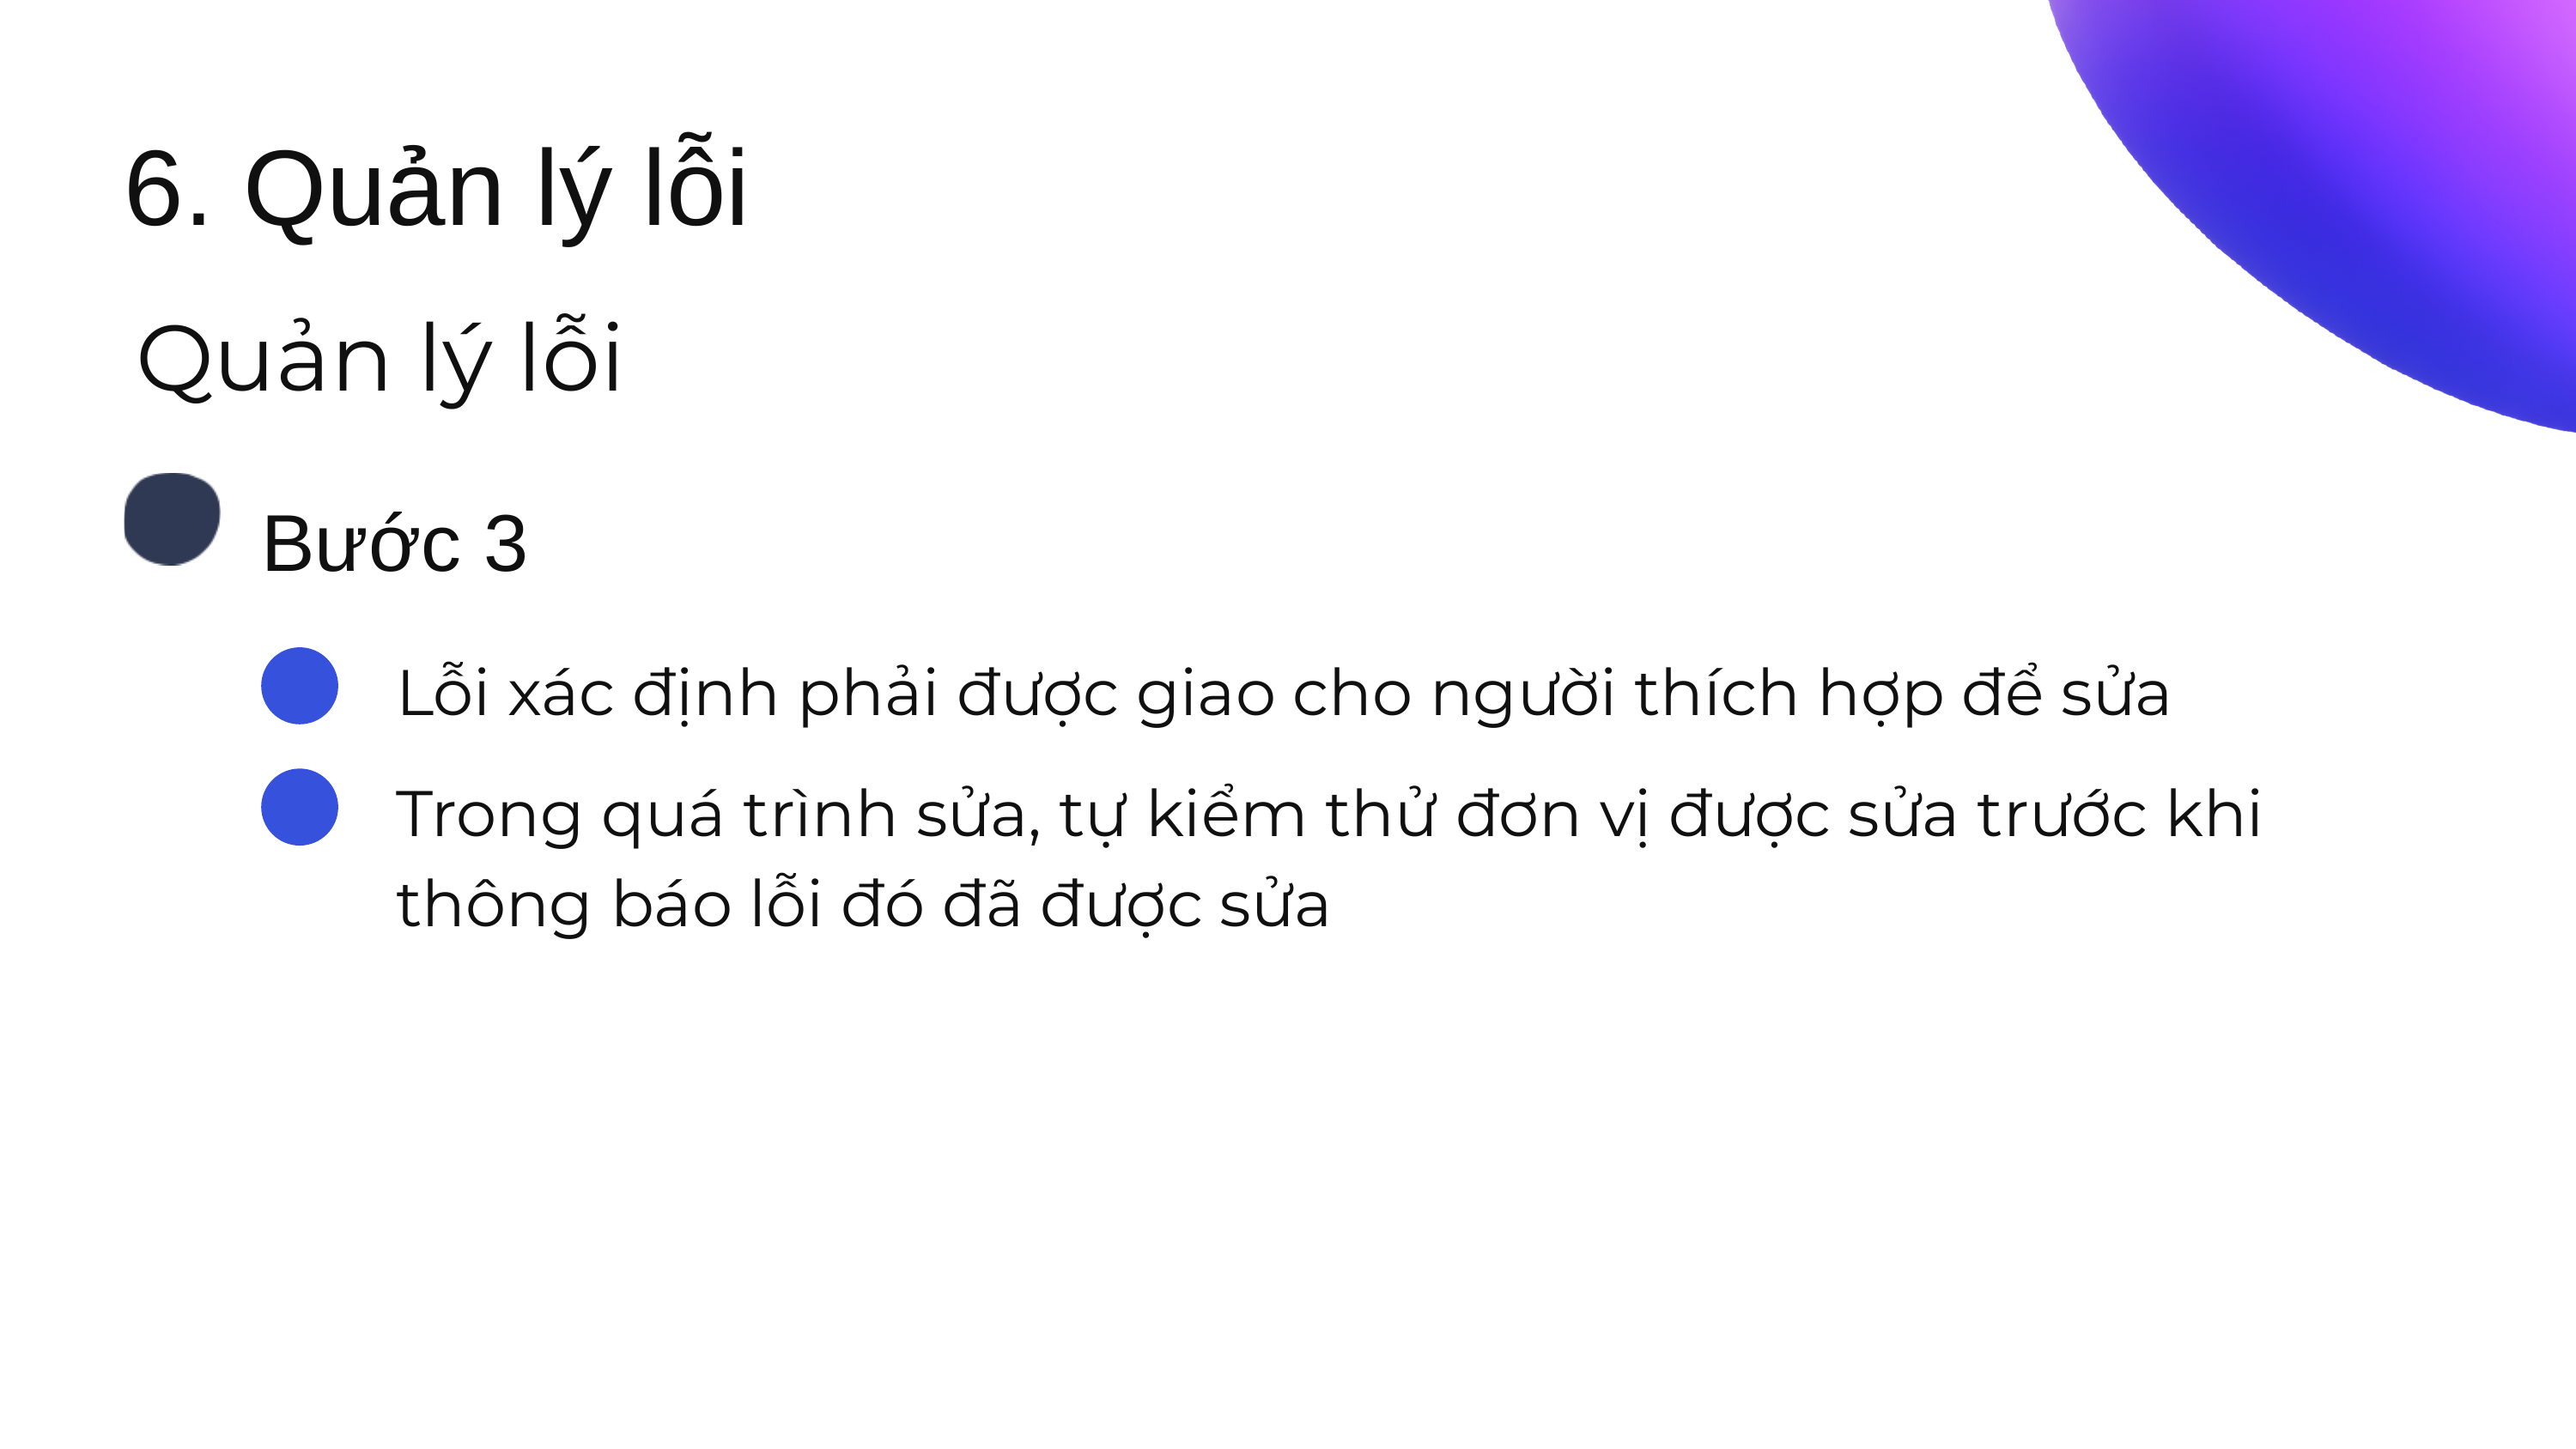

6. Quản lý lỗi
Quản lý lỗi

Bước 3
Lỗi xác định phải được giao cho người thích hợp để sửa

Trong quá trình sửa, tự kiểm thử đơn vị được sửa trước khi thông báo lỗi đó đã được sửa